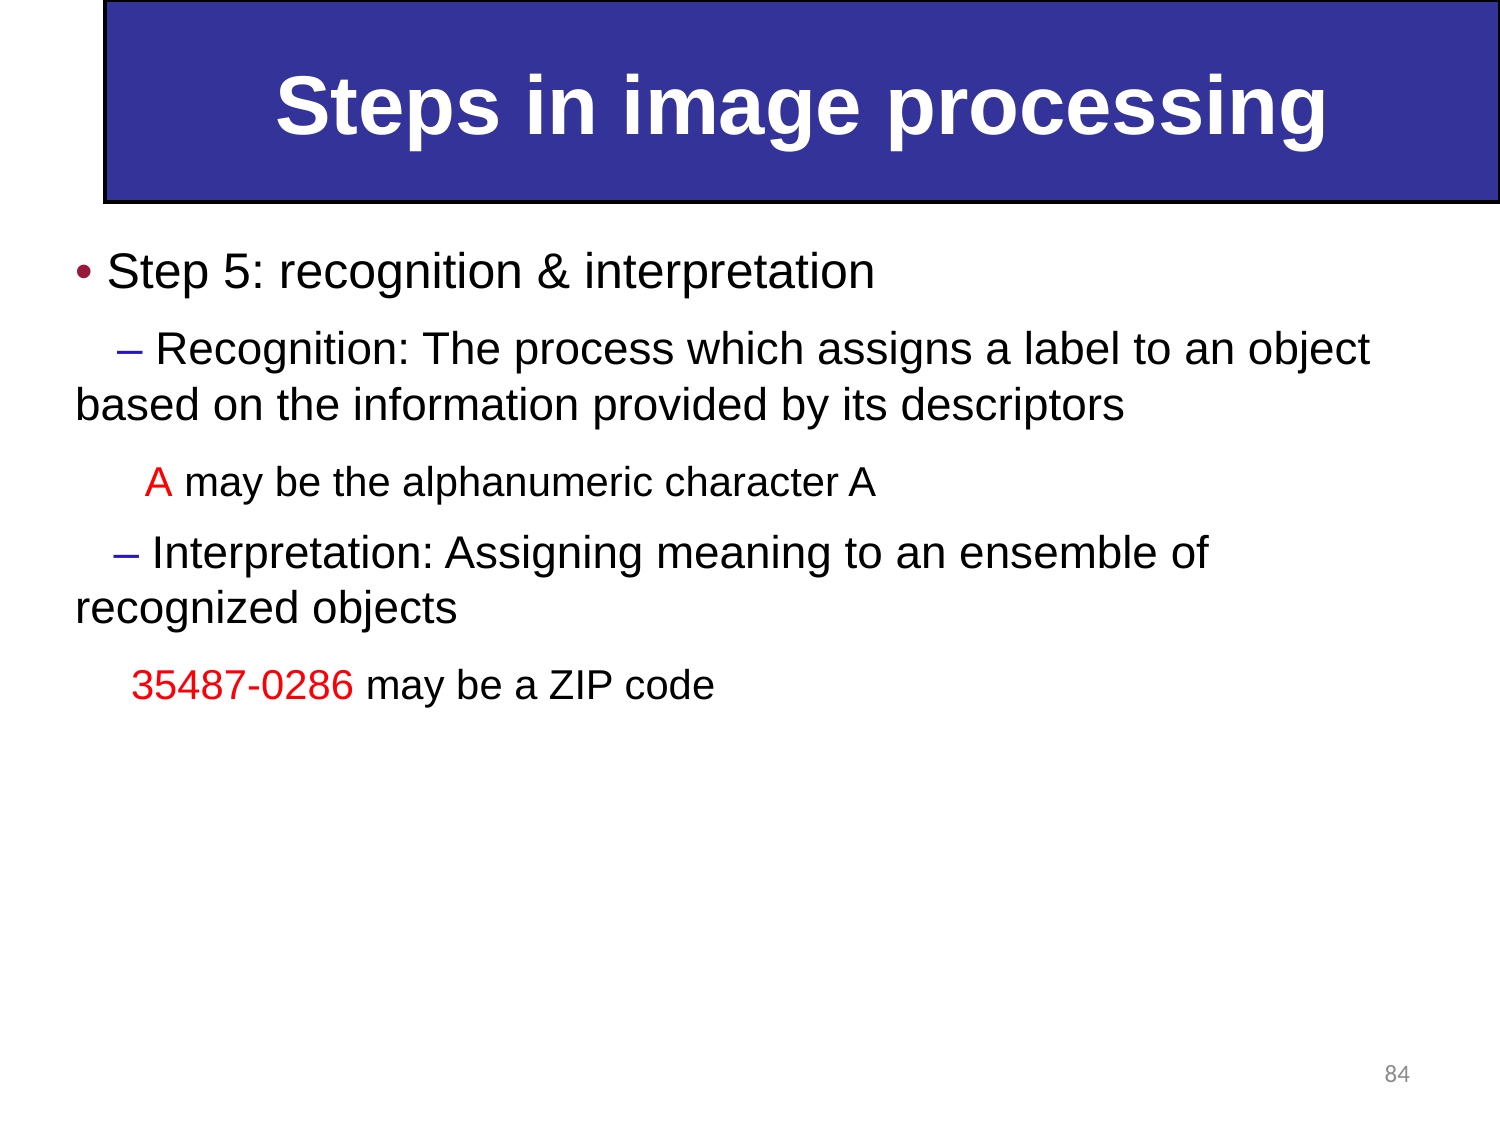

Steps in image processing
• Step 5: recognition & interpretation
   – Recognition: The process which assigns a label to an object based on the information provided by its descriptors
     A may be the alphanumeric character A
   – Interpretation: Assigning meaning to an ensemble of recognized objects
    35487-0286 may be a ZIP code
84